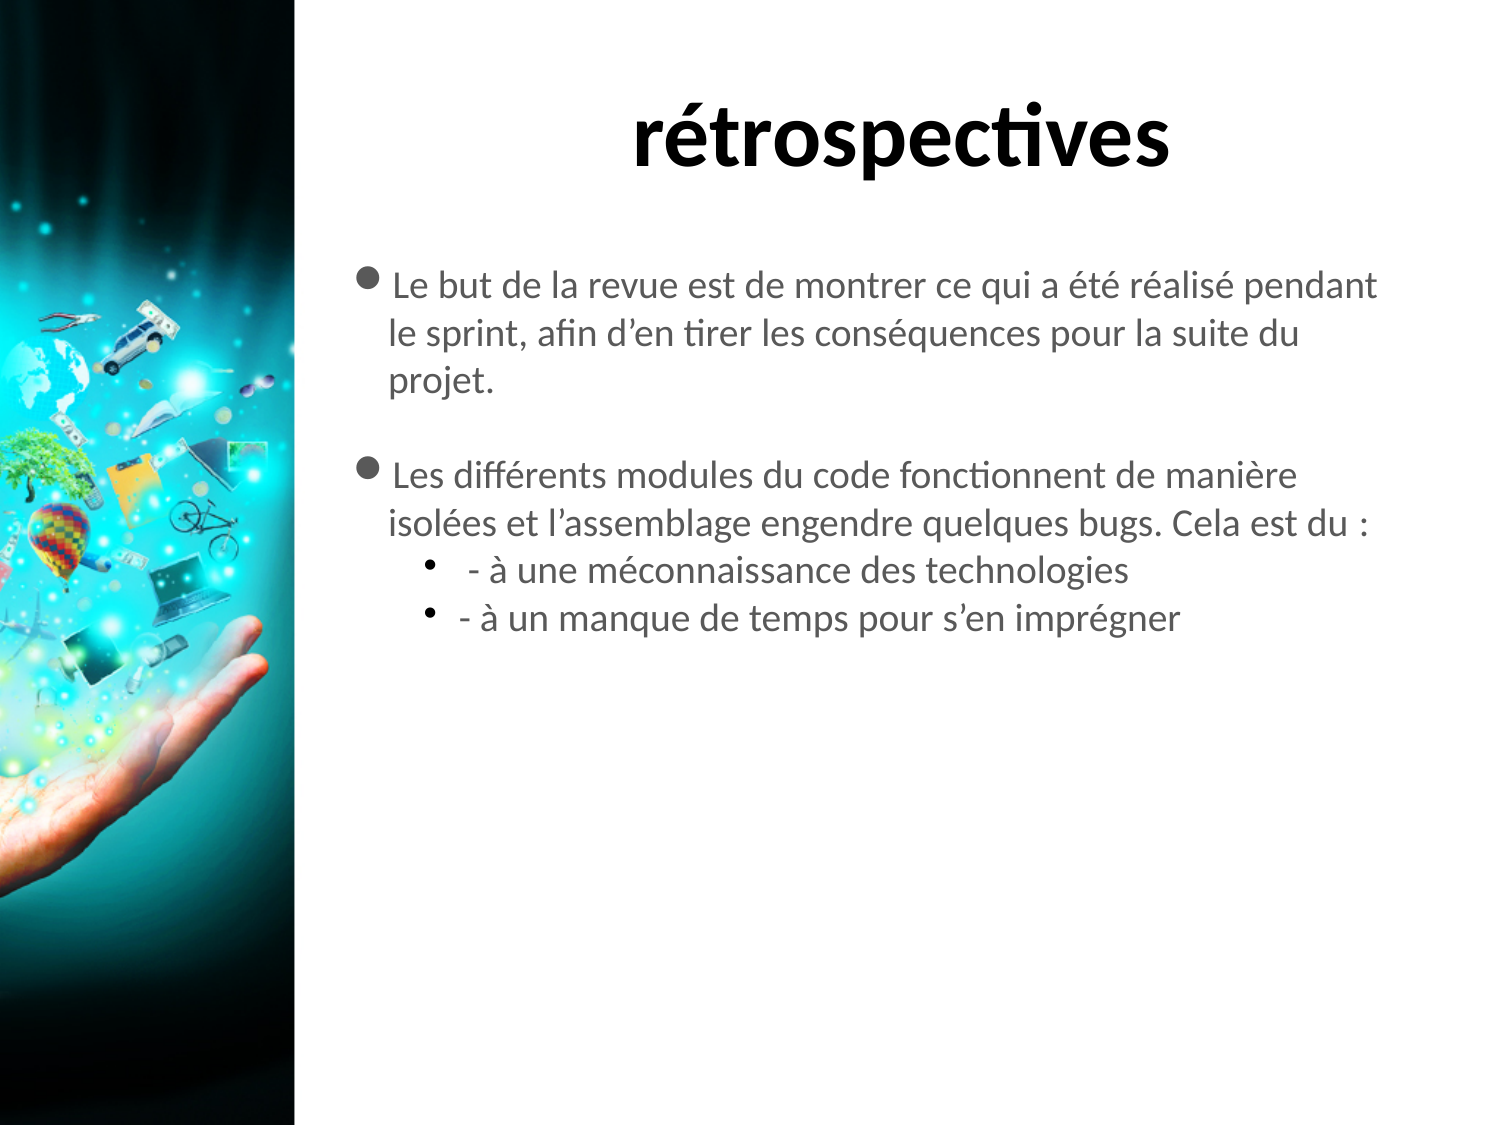

rétrospectives

4
Le but de la revue est de montrer ce qui a été réalisé pendant le sprint, afin d’en tirer les conséquences pour la suite du projet.

Les différents modules du code fonctionnent de manière isolées et l’assemblage engendre quelques bugs. Cela est du :
 - à une méconnaissance des technologies
- à un manque de temps pour s’en imprégner